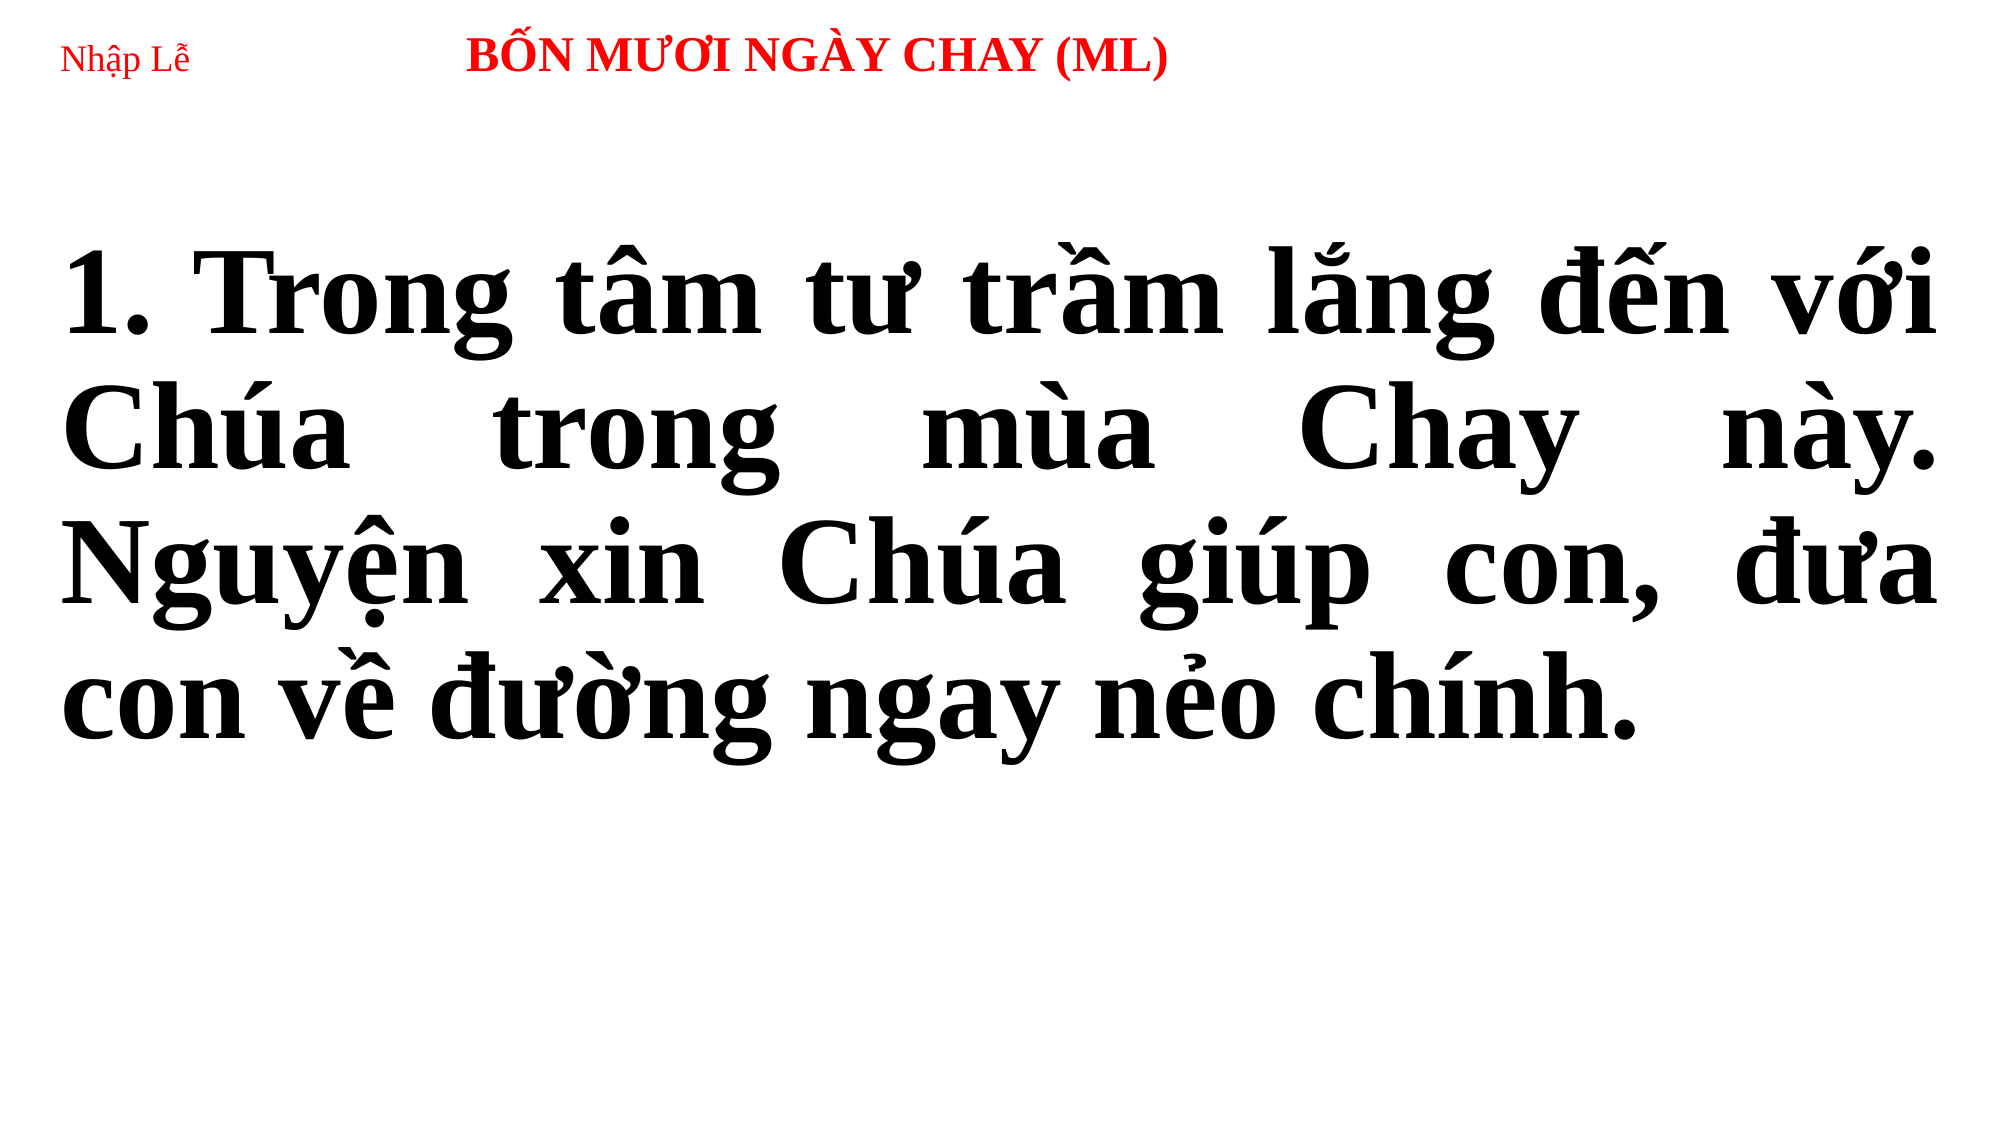

# Nhập Lễ                             BỐN MƯƠI NGÀY CHAY (ML)
1. Trong tâm tư trầm lắng đến với Chúa trong mùa Chay này. Nguyện xin Chúa giúp con, đưa con về đường ngay nẻo chính.